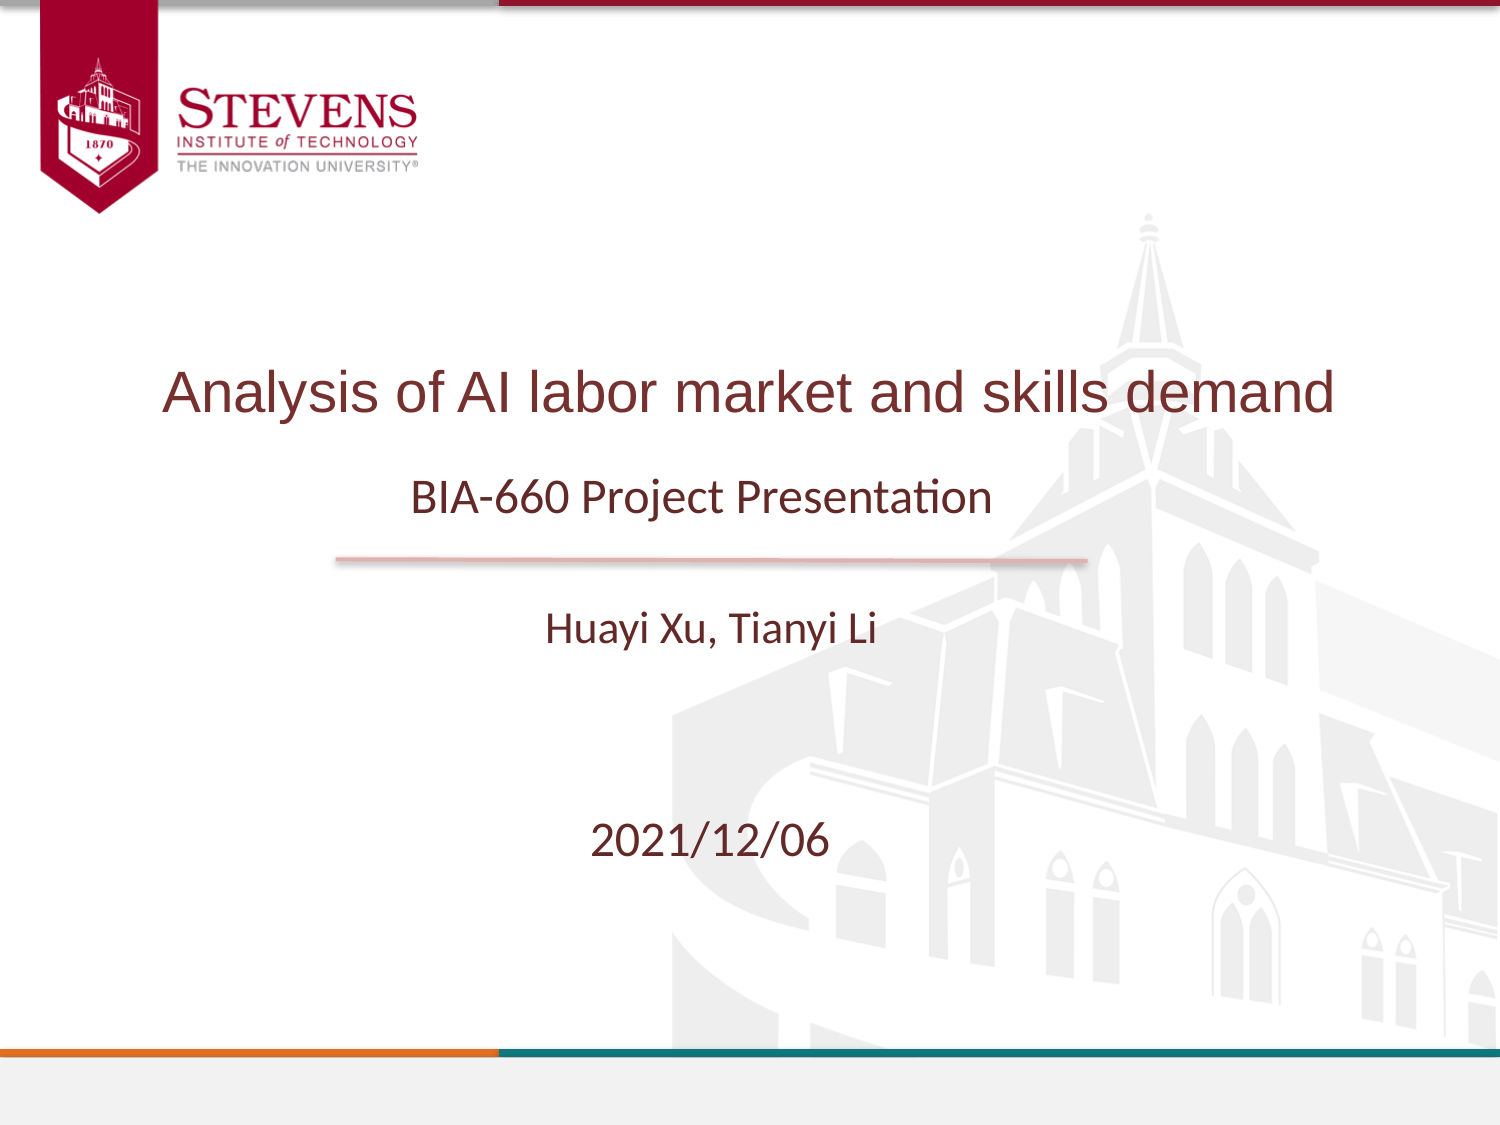

Analysis of AI labor market and skills demand
BIA-660 Project Presentation
Huayi Xu, Tianyi Li

2021/12/06